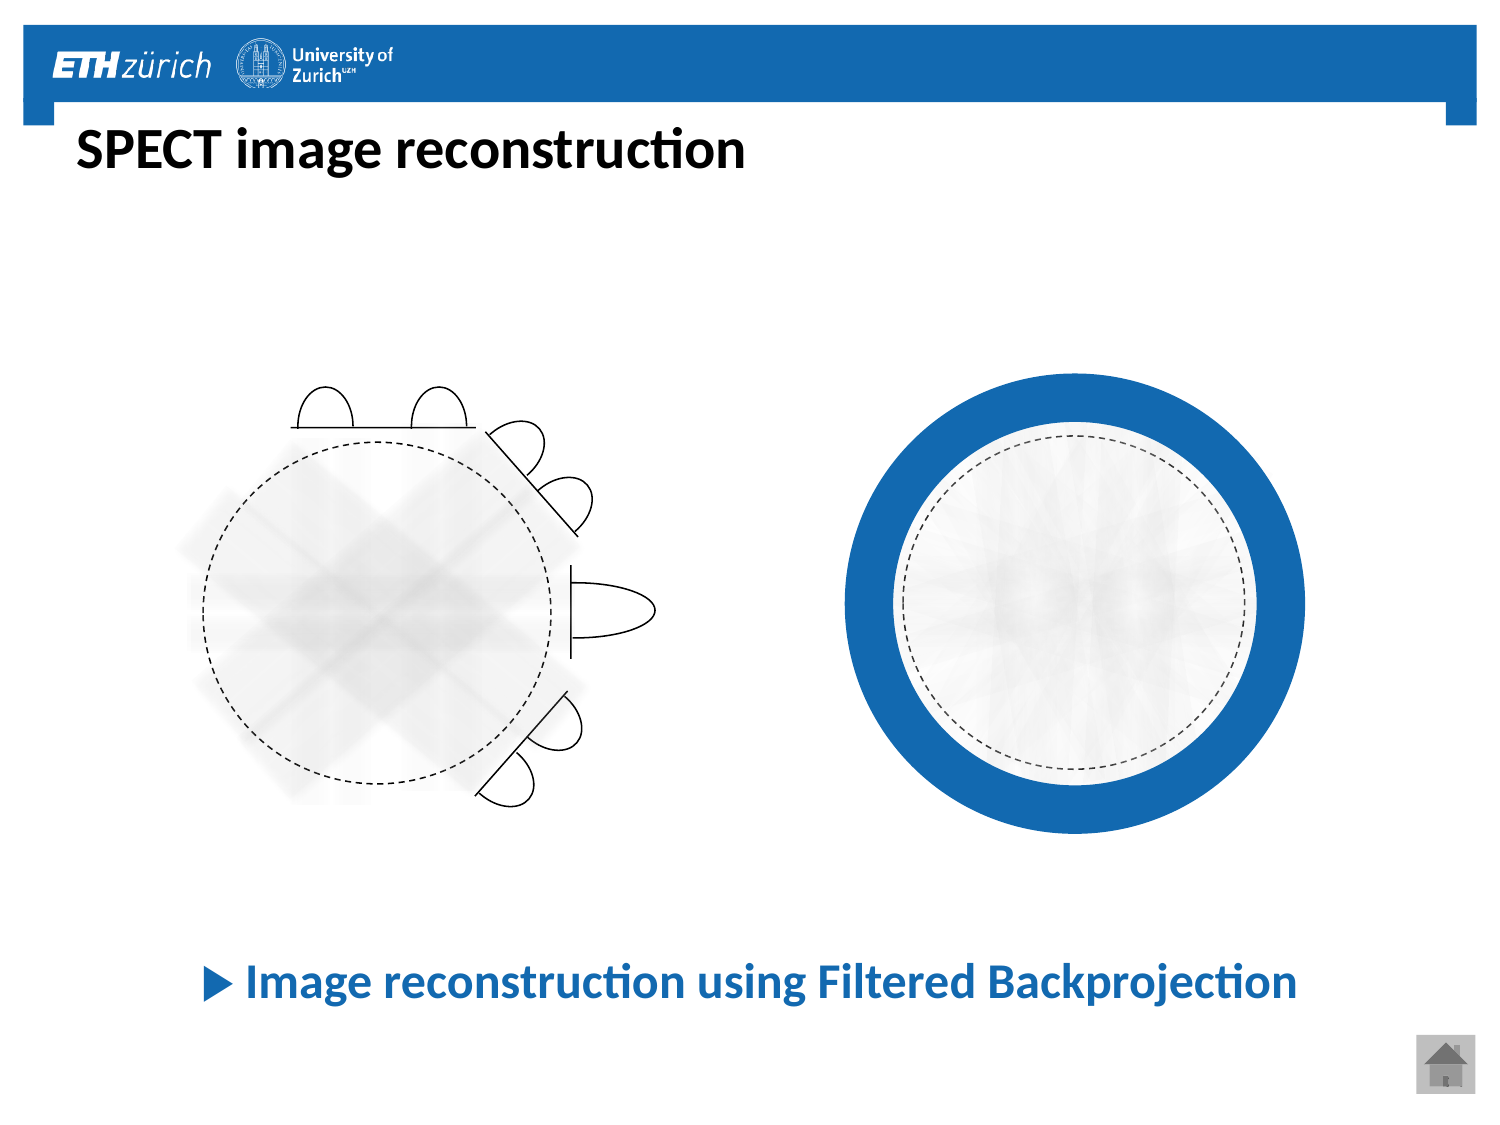

# SPECT image reconstruction

▶︎ Image reconstruction using Filtered Backprojection

25